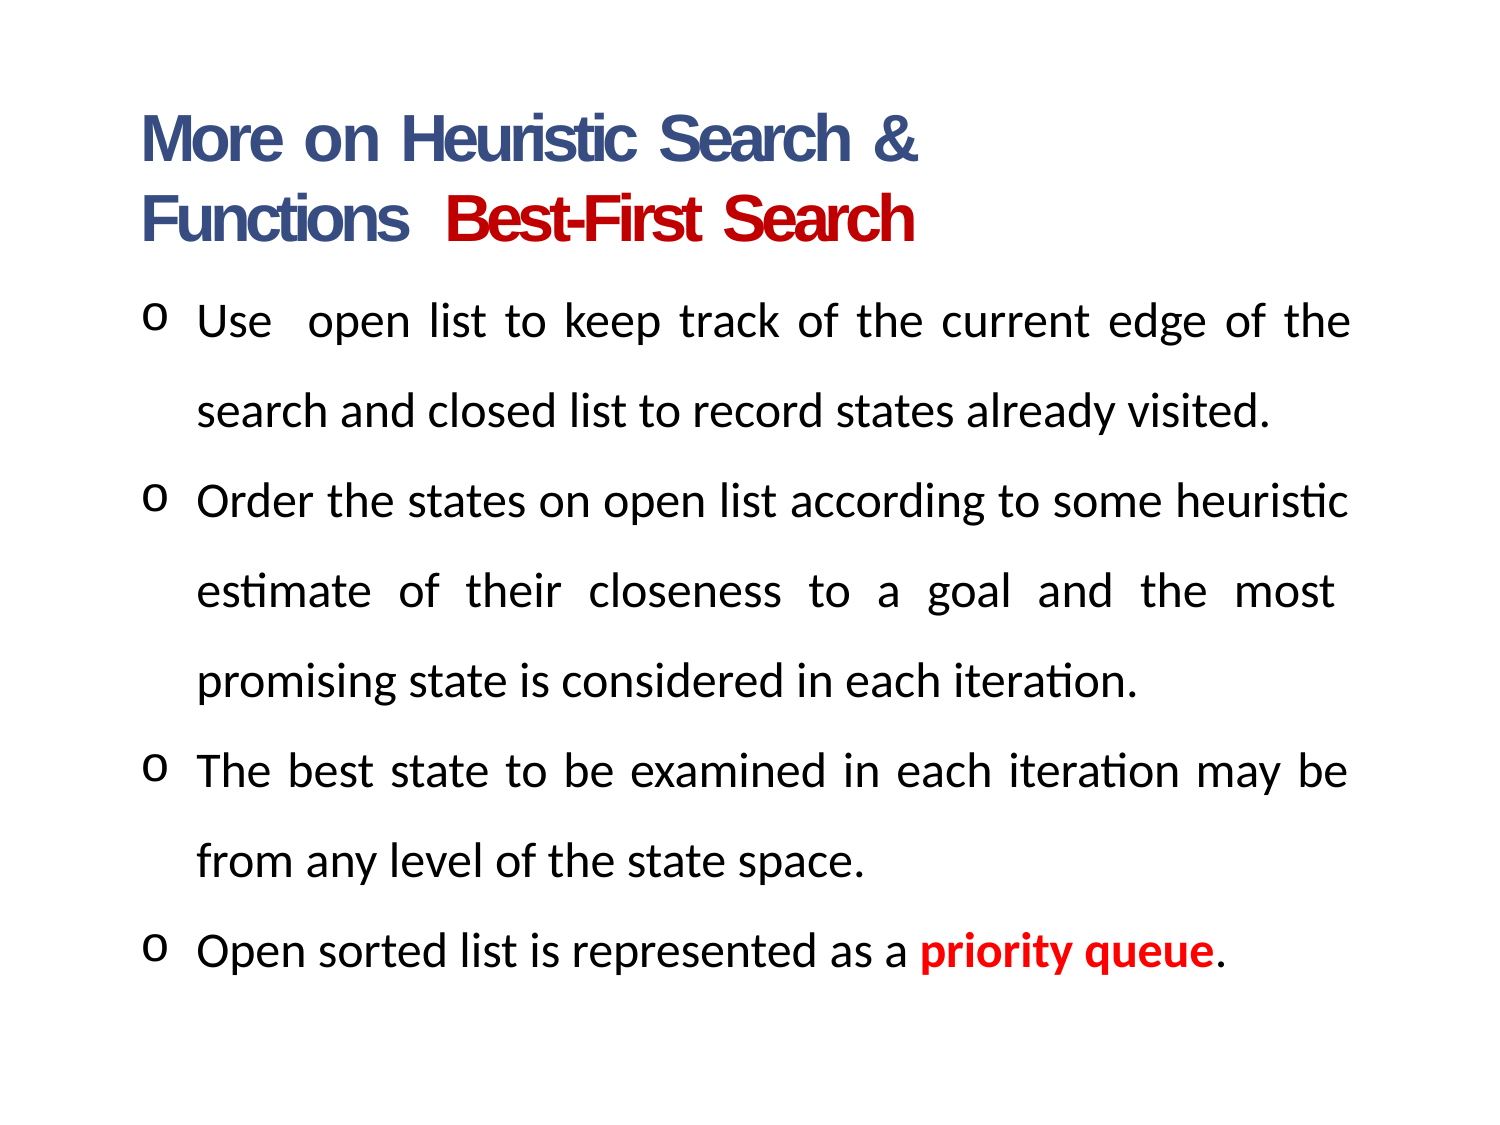

# More on Heuristic Search & Functions  Best-First Search
Use open list to keep track of the current edge of the
search and closed list to record states already visited.
Order the states on open list according to some heuristic  estimate of their closeness to a goal and the most  promising state is considered in each iteration.
The best state to be examined in each iteration may be
from any level of the state space.
Open sorted list is represented as a priority queue.